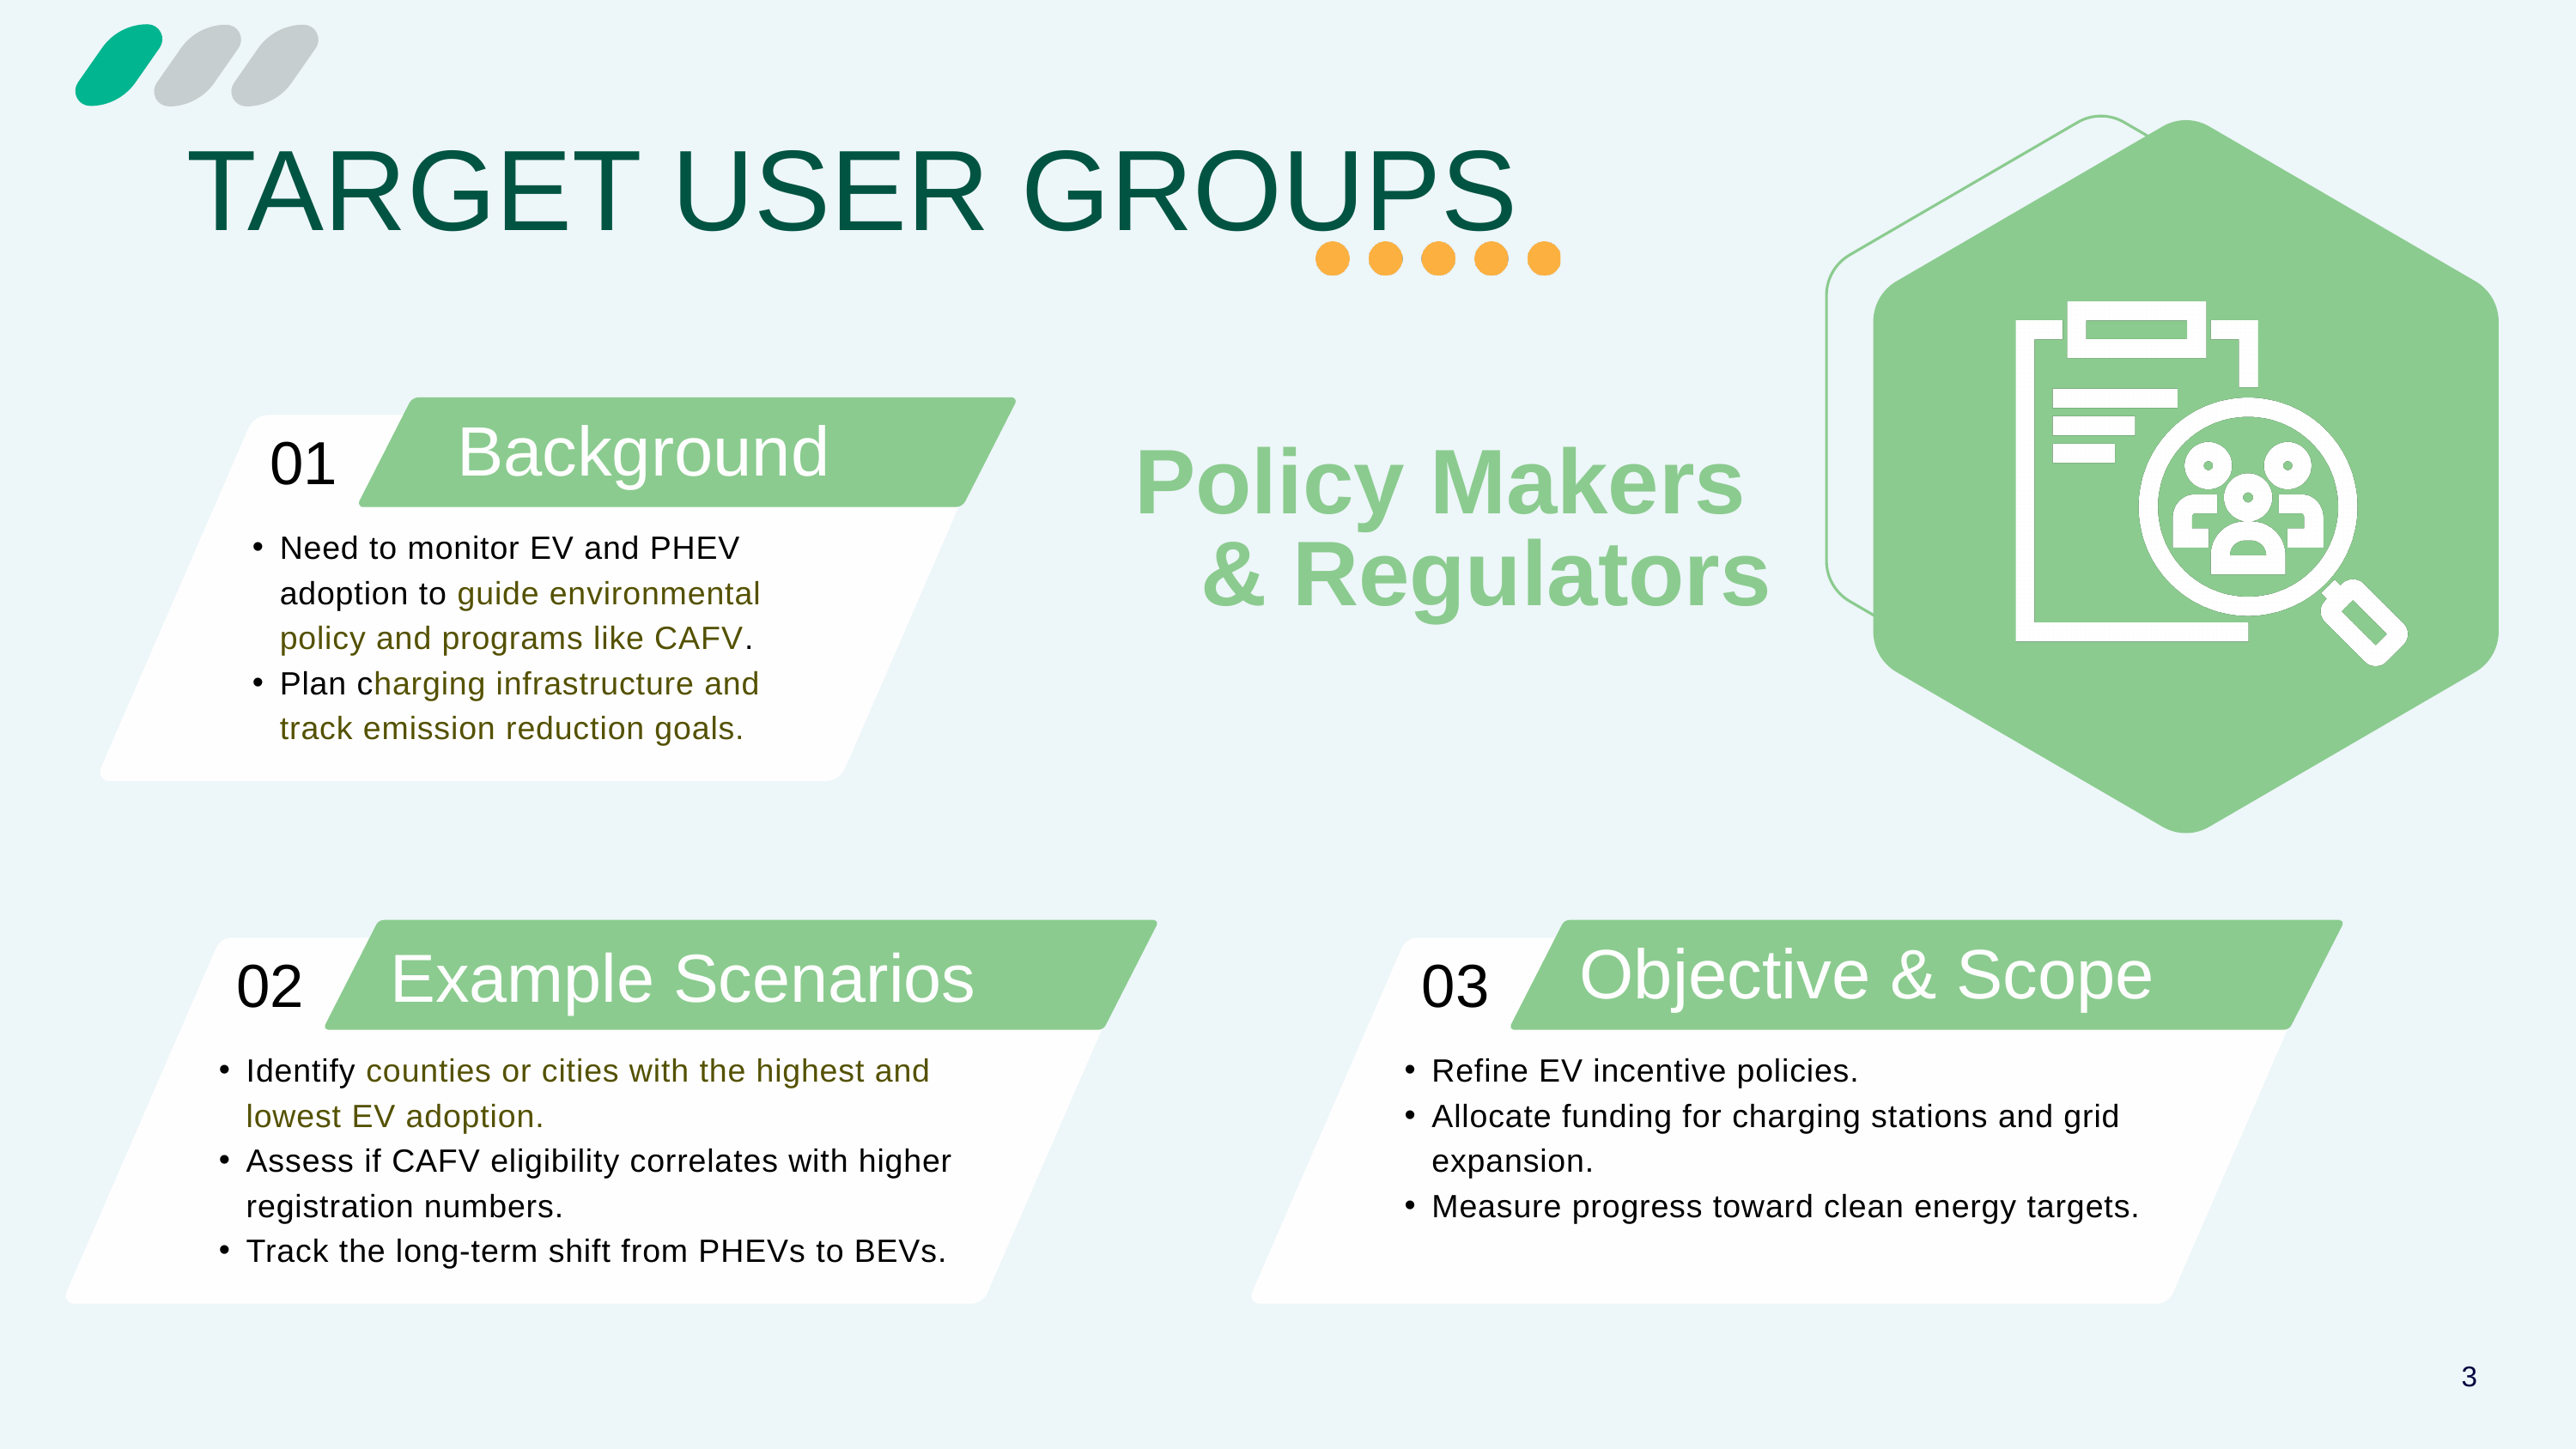

TARGET USER GROUPS

Background
01
Policy Makers
& Regulators
Need to monitor EV and PHEV adoption to guide environmental policy and programs like CAFV.
Plan charging infrastructure and track emission reduction goals.

Objective & Scope
Example Scenarios
02
03
Identify counties or cities with the highest and lowest EV adoption.
Assess if CAFV eligibility correlates with higher registration numbers.
Track the long-term shift from PHEVs to BEVs.
Refine EV incentive policies.
Allocate funding for charging stations and grid expansion.
Measure progress toward clean energy targets.
3